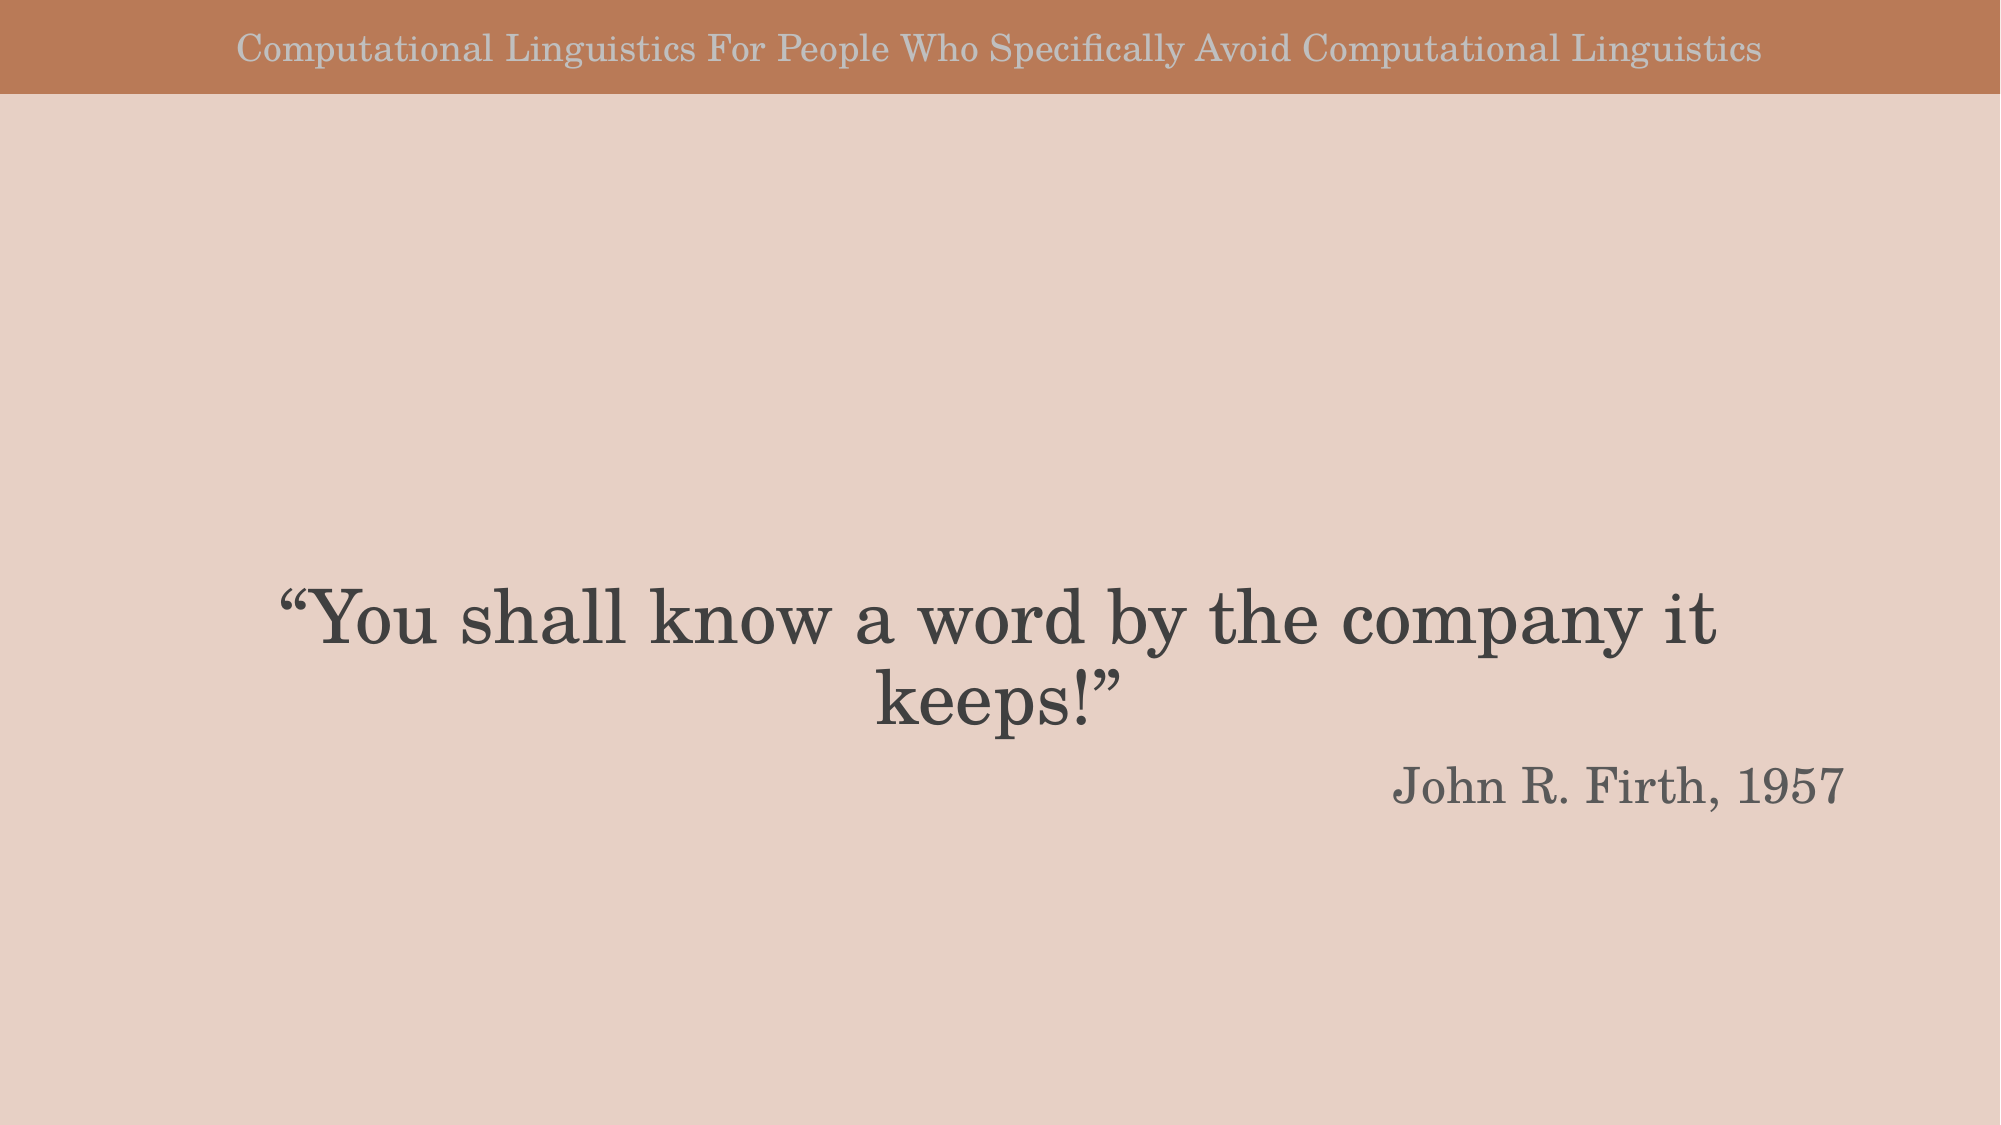

# “You shall know a word by the company it keeps!”
John R. Firth, 1957